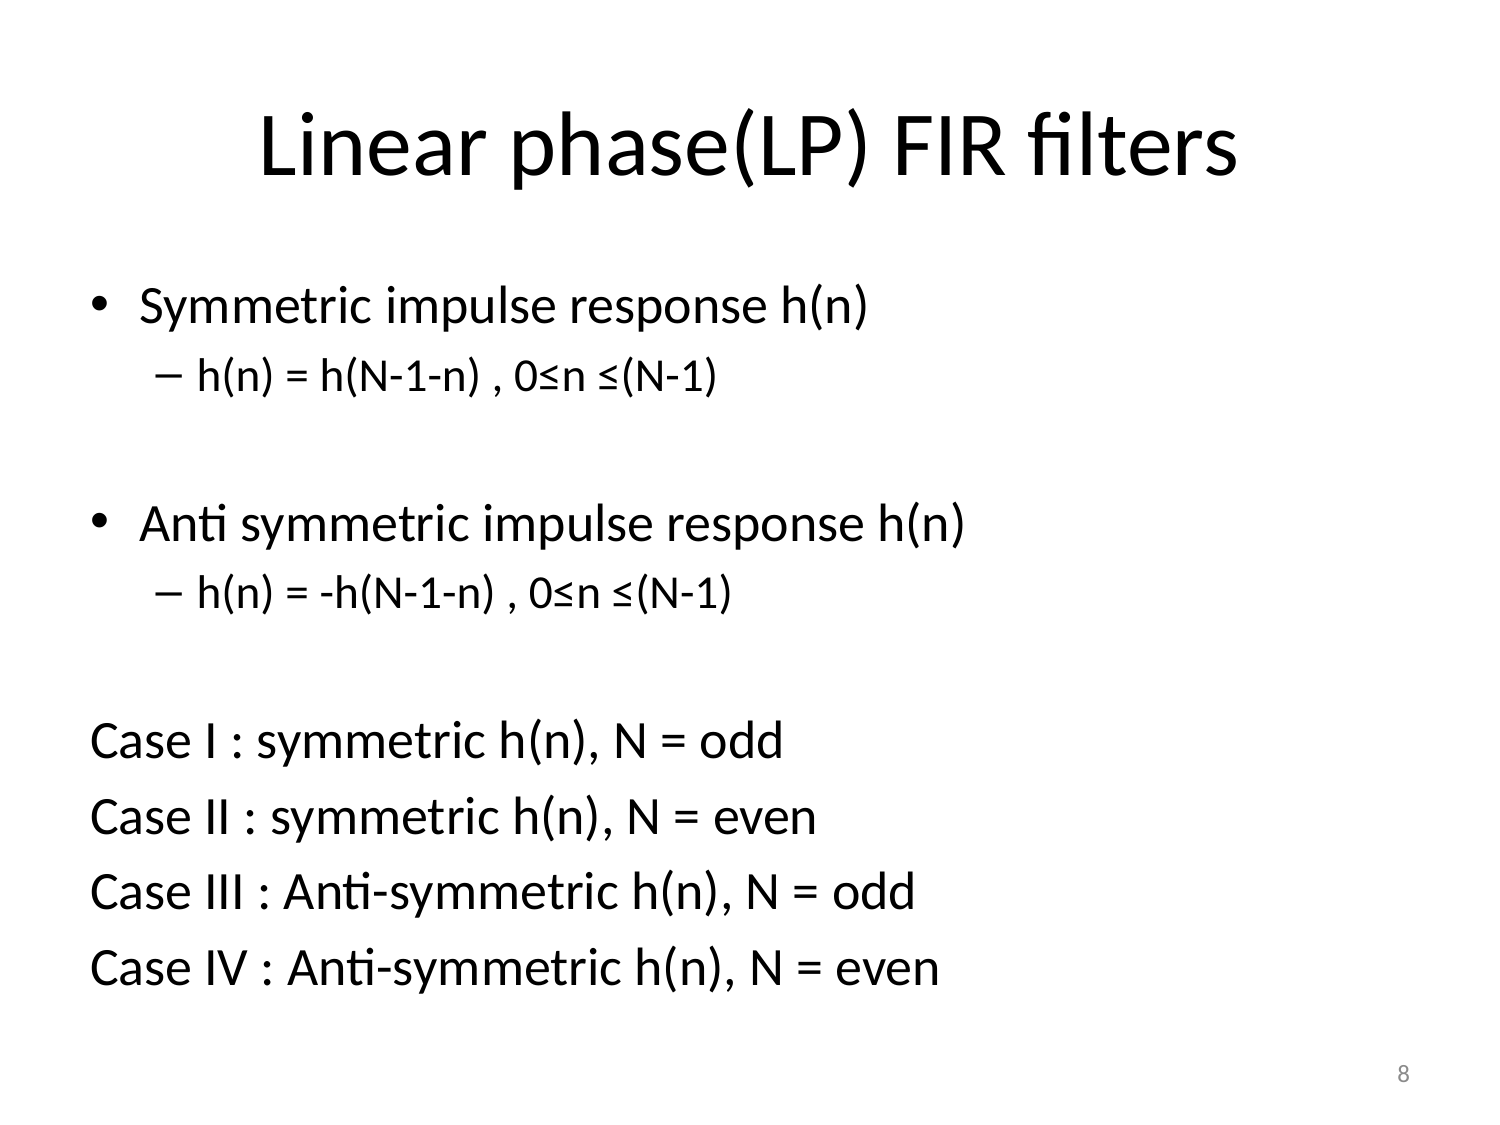

# Linear phase(LP) FIR filters
Symmetric impulse response h(n)
h(n) = h(N-1-n) , 0≤n ≤(N-1)

Anti symmetric impulse response h(n)
h(n) = -h(N-1-n) , 0≤n ≤(N-1)

Case I : symmetric h(n), N = odd
Case II : symmetric h(n), N = even
Case III : Anti-symmetric h(n), N = odd
Case IV : Anti-symmetric h(n), N = even

Dr K Mohanaprasad
8